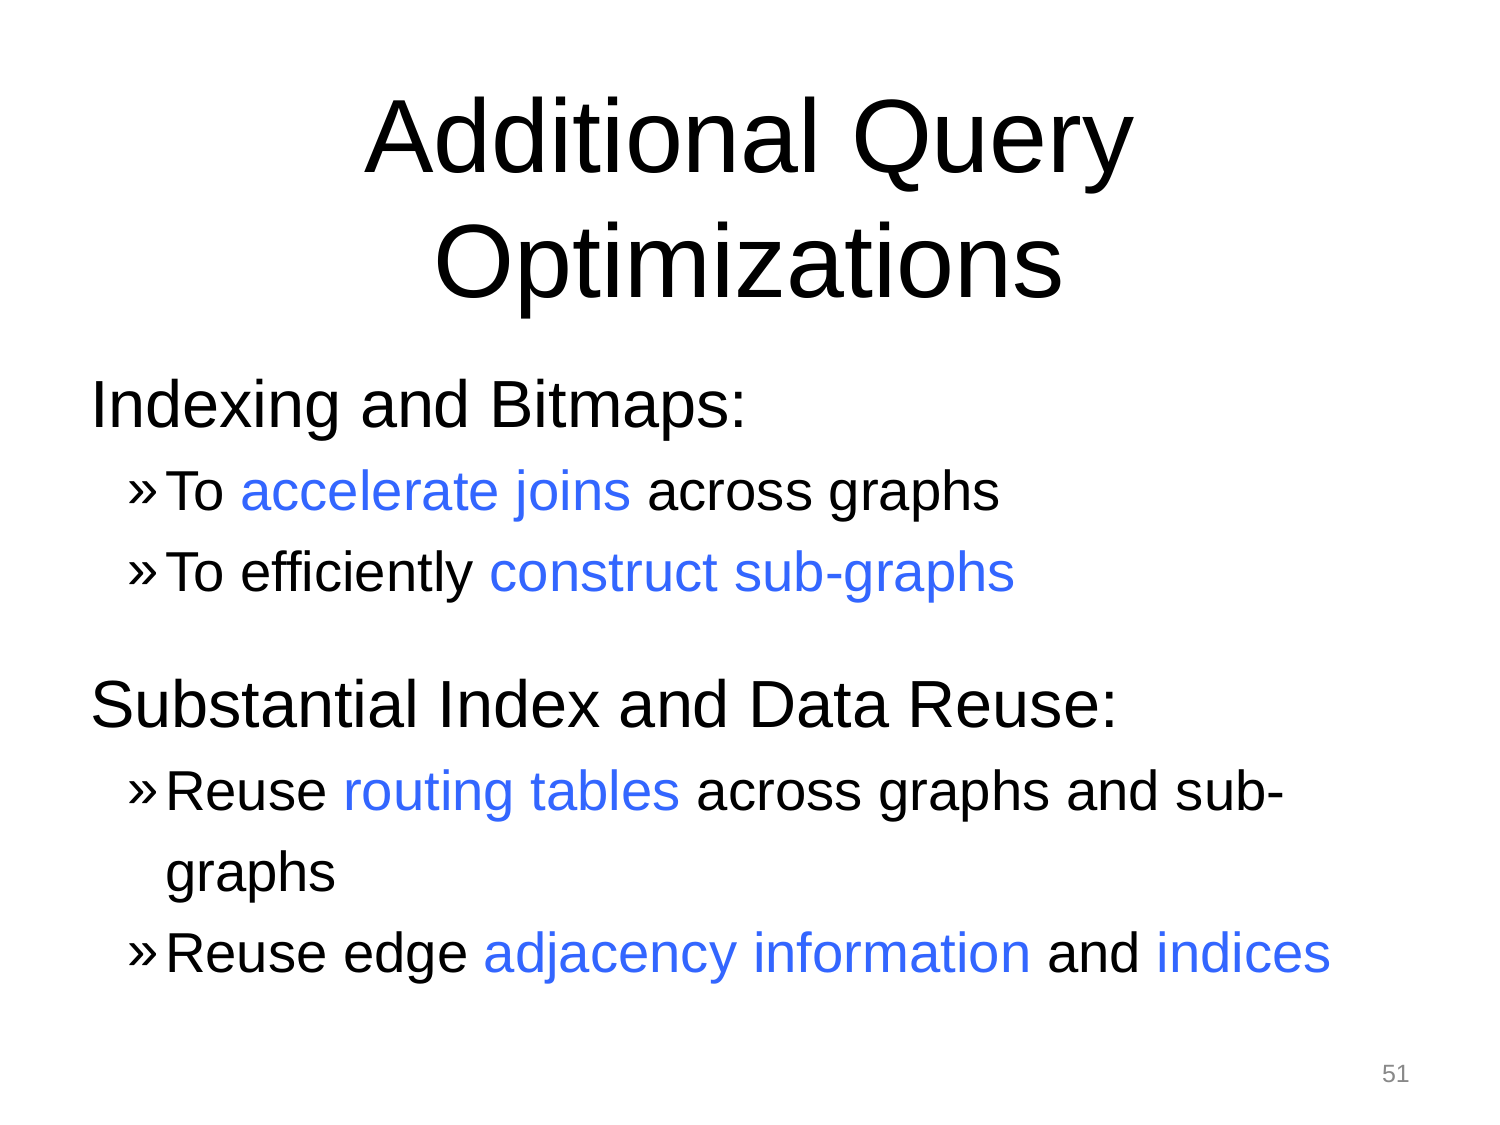

# Additional Query Optimizations
Indexing and Bitmaps:
To accelerate joins across graphs
To efficiently construct sub-graphs
Substantial Index and Data Reuse:
Reuse routing tables across graphs and sub-graphs
Reuse edge adjacency information and indices
51